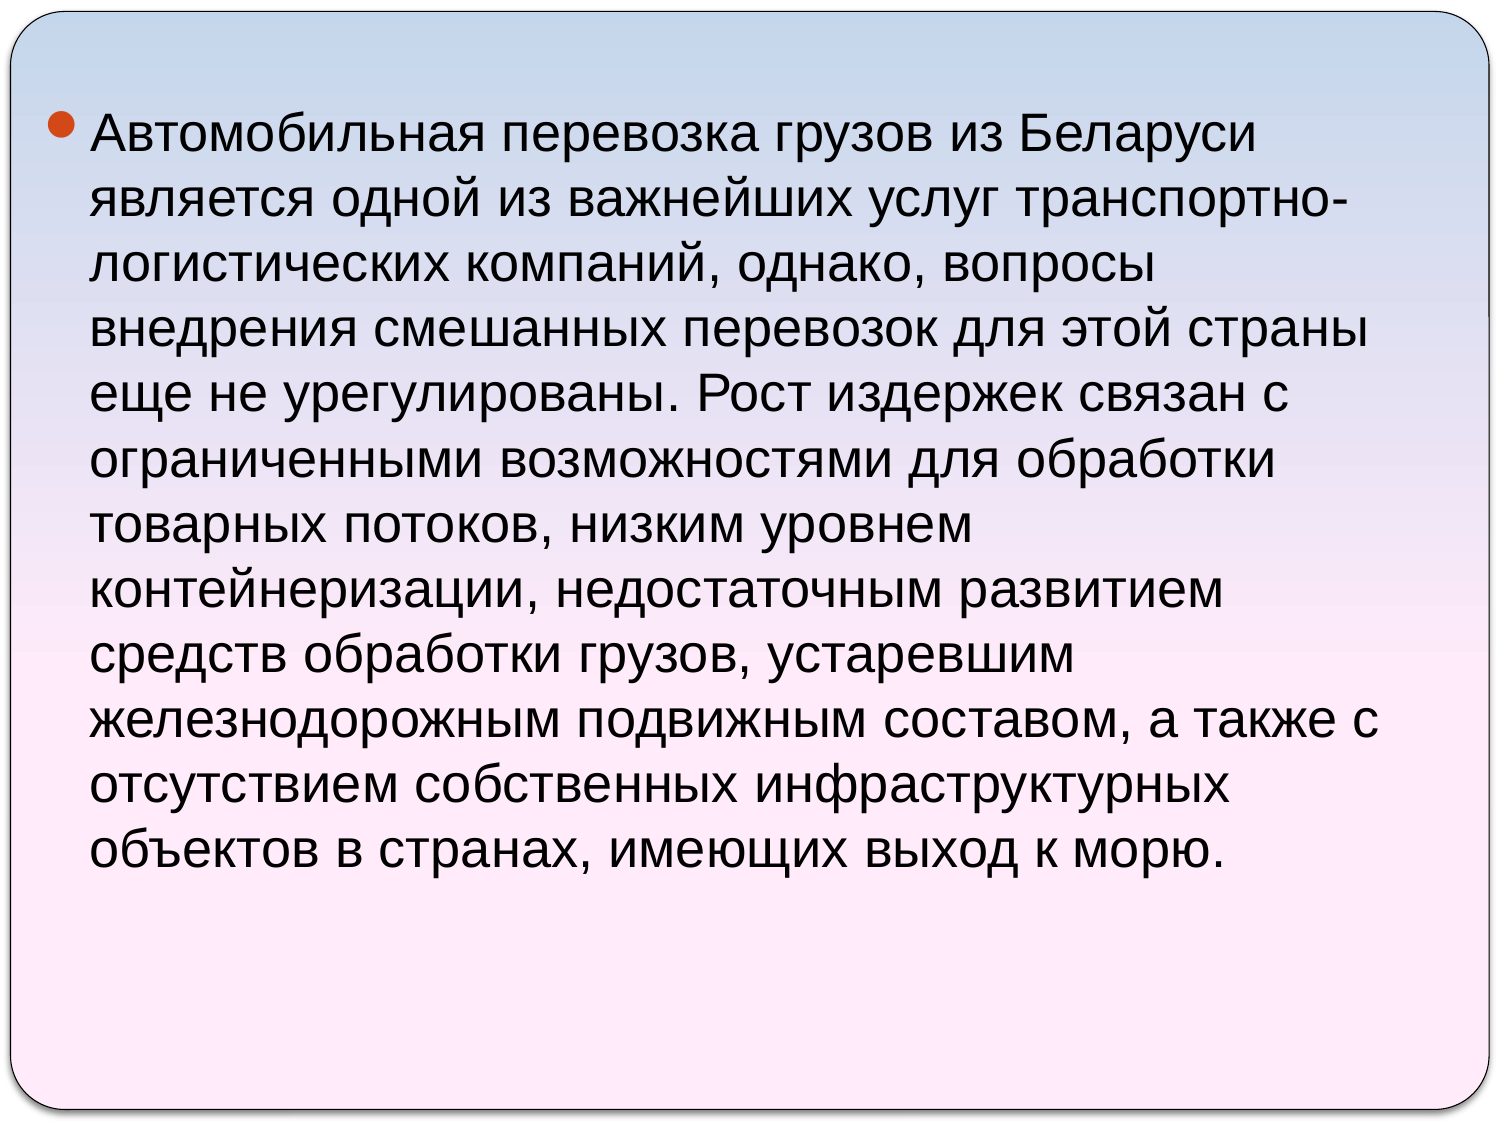

#
Автомобильная перевозка грузов из Беларуси является одной из важнейших услуг транспортно-логистических компаний, однако, вопросы внедрения смешанных перевозок для этой страны еще не урегулированы. Рост издержек связан с ограниченными возможностями для обработки товарных потоков, низким уровнем контейнеризации, недостаточным развитием средств обработки грузов, устаревшим железнодорожным подвижным составом, а также с отсутствием собственных инфраструктурных объектов в странах, имеющих выход к морю.